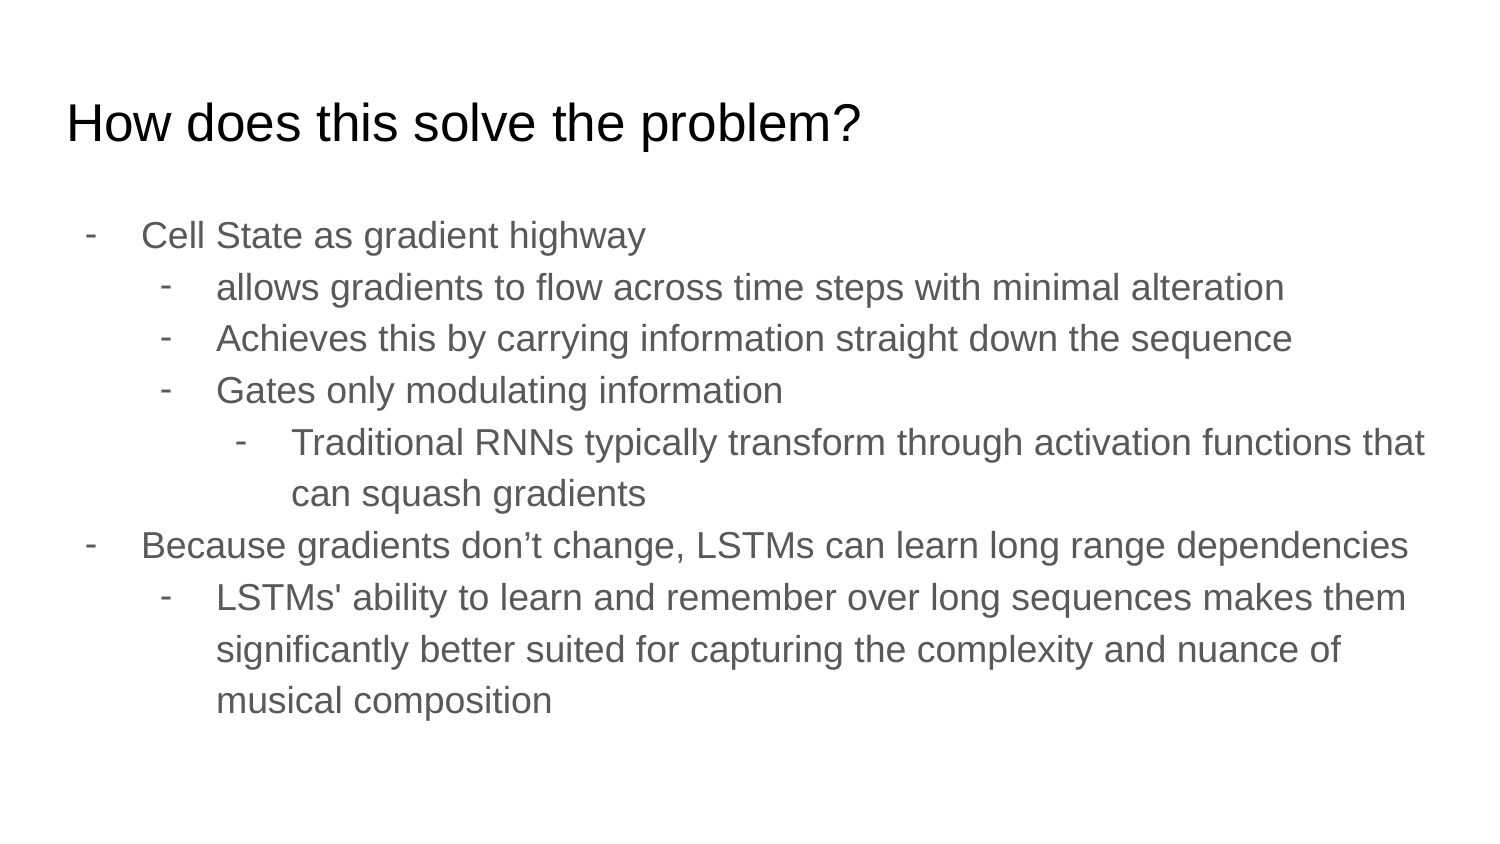

# How does this solve the problem?
Cell State as gradient highway
allows gradients to flow across time steps with minimal alteration
Achieves this by carrying information straight down the sequence
Gates only modulating information
Traditional RNNs typically transform through activation functions that can squash gradients
Because gradients don’t change, LSTMs can learn long range dependencies
LSTMs' ability to learn and remember over long sequences makes them significantly better suited for capturing the complexity and nuance of musical composition